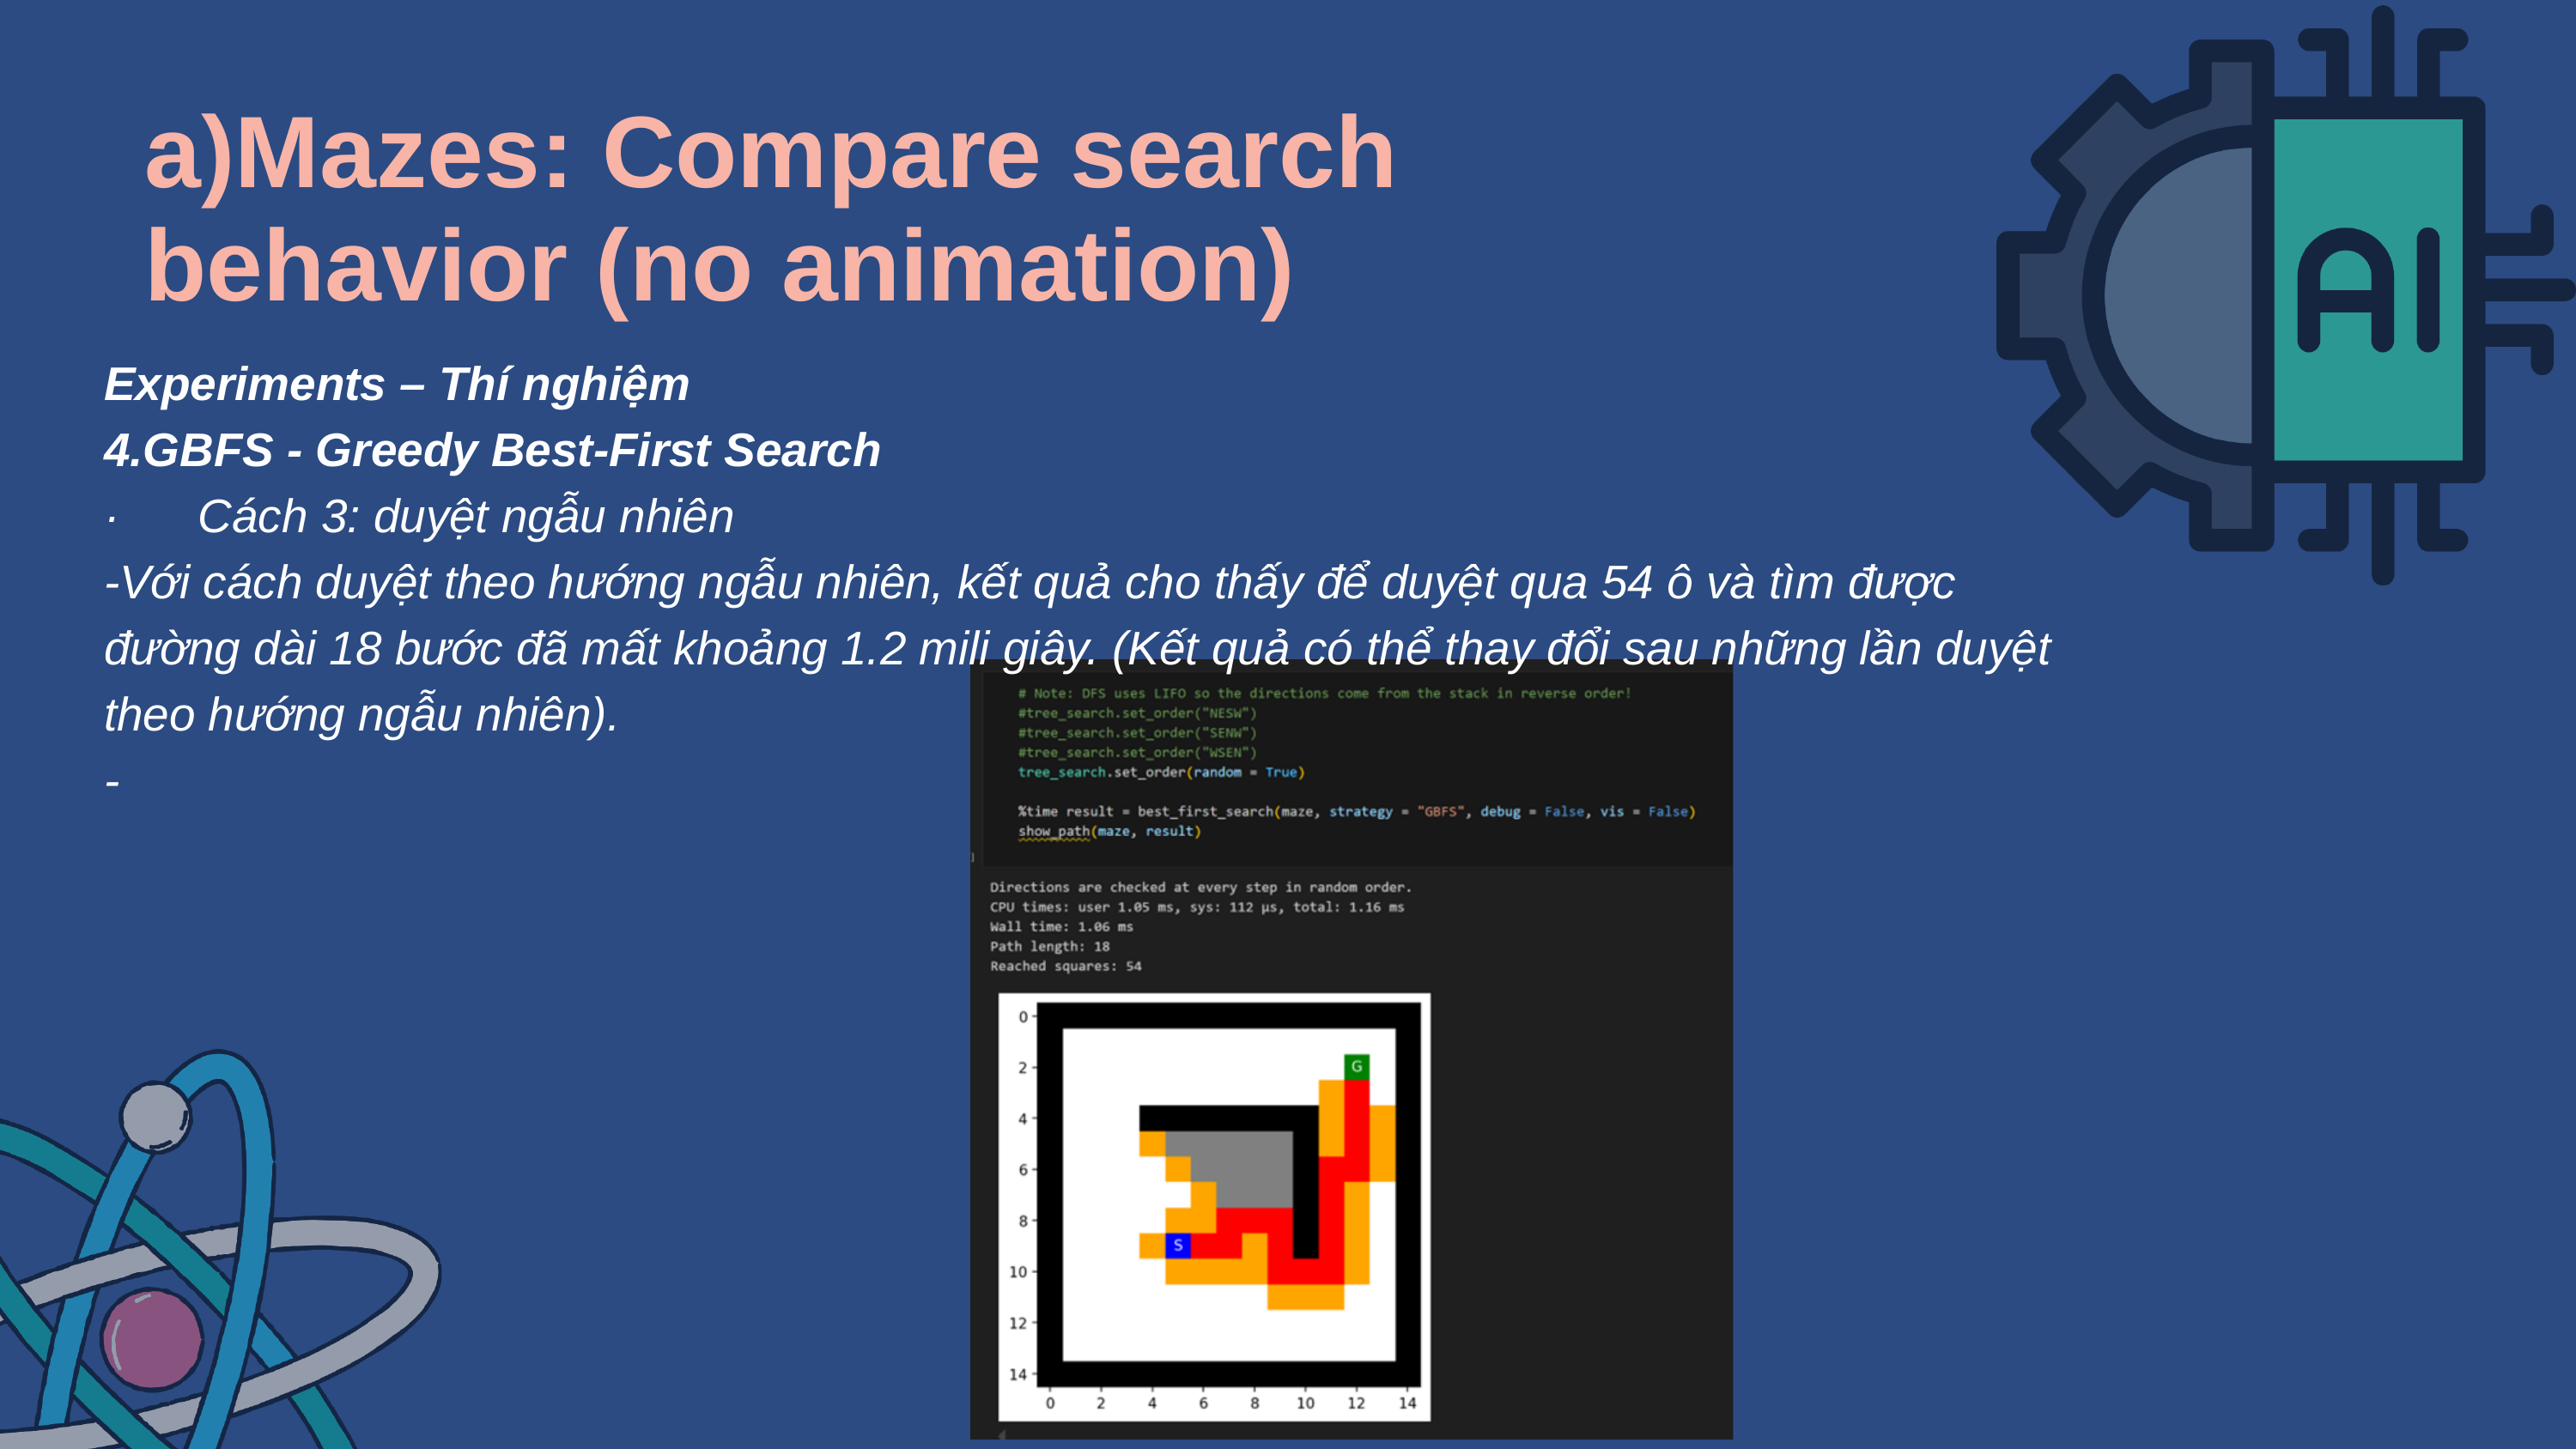

a)Mazes: Compare search behavior (no animation)
Experiments – Thí nghiệm
4.GBFS - Greedy Best-First Search
·      Cách 3: duyệt ngẫu nhiên
-Với cách duyệt theo hướng ngẫu nhiên, kết quả cho thấy để duyệt qua 54 ô và tìm được đường dài 18 bước đã mất khoảng 1.2 mili giây. (Kết quả có thể thay đổi sau những lần duyệt theo hướng ngẫu nhiên).
-